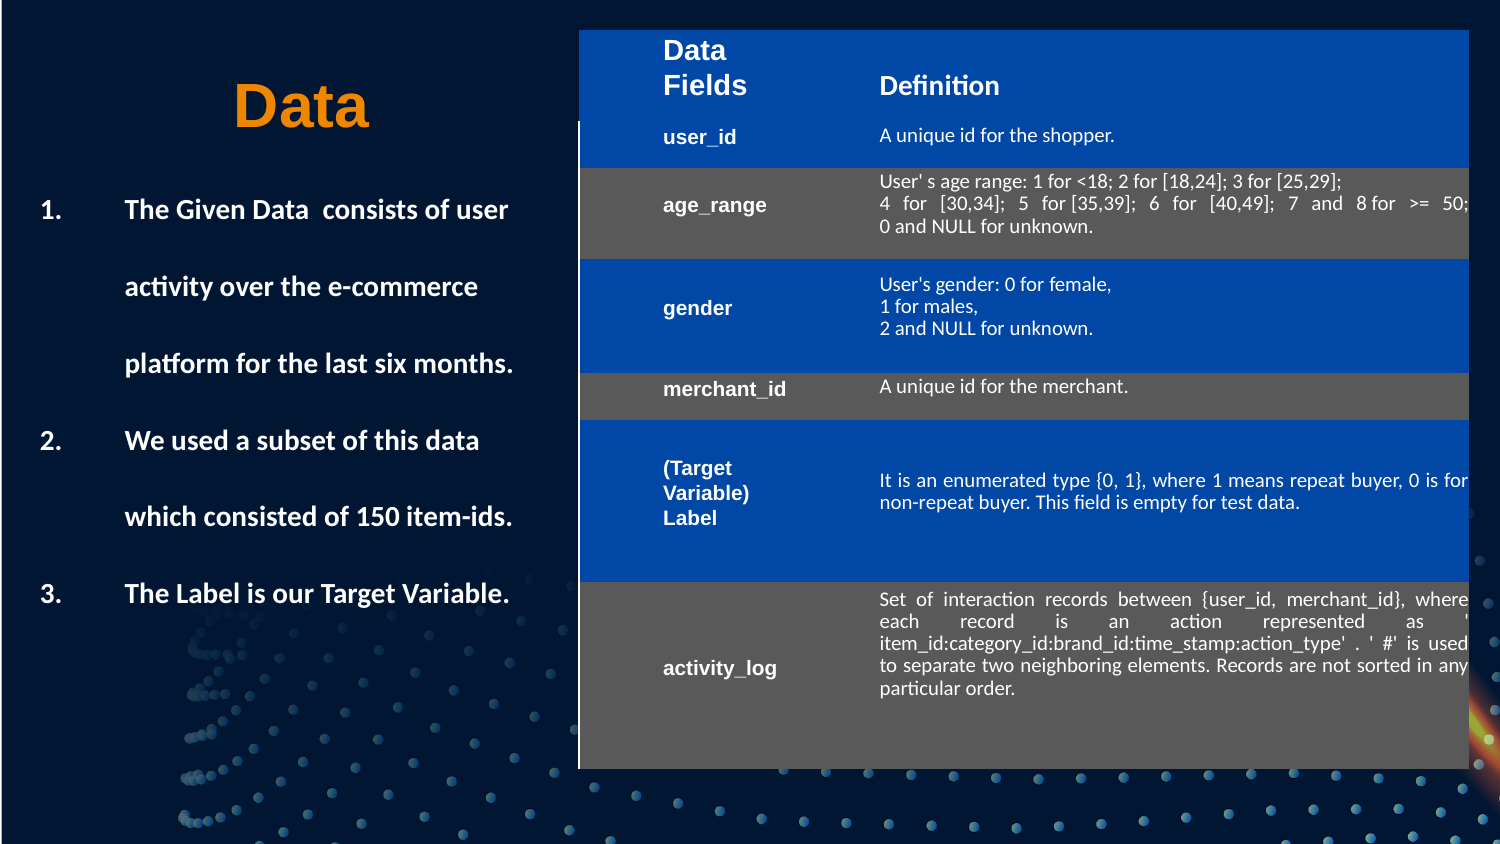

| Data Fields | Definition |
| --- | --- |
| user\_id | A unique id for the shopper. |
| age\_range | User' s age range: 1 for <18; 2 for [18,24]; 3 for [25,29];  4 for [30,34]; 5 for [35,39]; 6 for [40,49]; 7 and 8 for >= 50; 0 and NULL for unknown. |
| gender | User's gender: 0 for female,  1 for males,  2 and NULL for unknown. |
| merchant\_id | A unique id for the merchant. |
| (Target Variable) Label | It is an enumerated type {0, 1}, where 1 means repeat buyer, 0 is for non-repeat buyer. This field is empty for test data. |
| activity\_log | Set of interaction records between {user\_id, merchant\_id}, where each record is an action represented as ' item\_id:category\_id:brand\_id:time\_stamp:action\_type' . ' #' is used to separate two neighboring elements. Records are not sorted in any particular order. |
Data
The Given Data  consists of user activity over the e-commerce platform for the last six months.
We used a subset of this data which consisted of 150 item-ids.
The Label is our Target Variable.